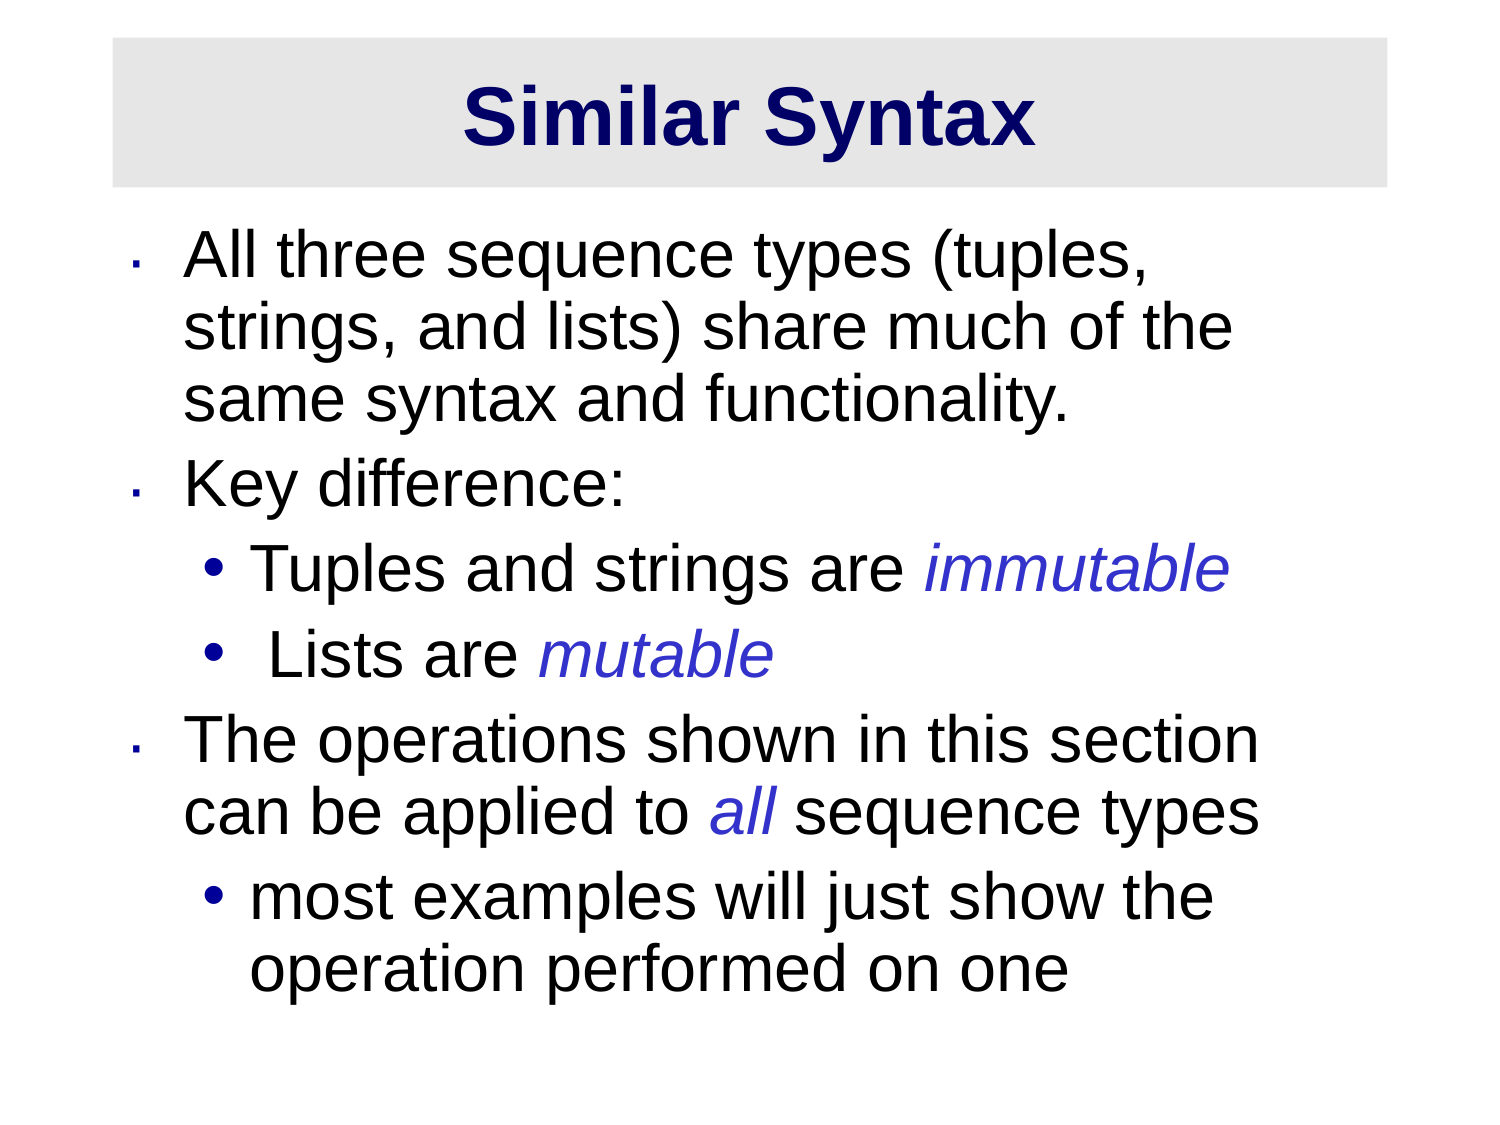

# Similar Syntax
All three sequence types (tuples, strings, and lists) share much of the same syntax and functionality.
Key difference:
Tuples and strings are immutable
 Lists are mutable
The operations shown in this section can be applied to all sequence types
most examples will just show the operation performed on one